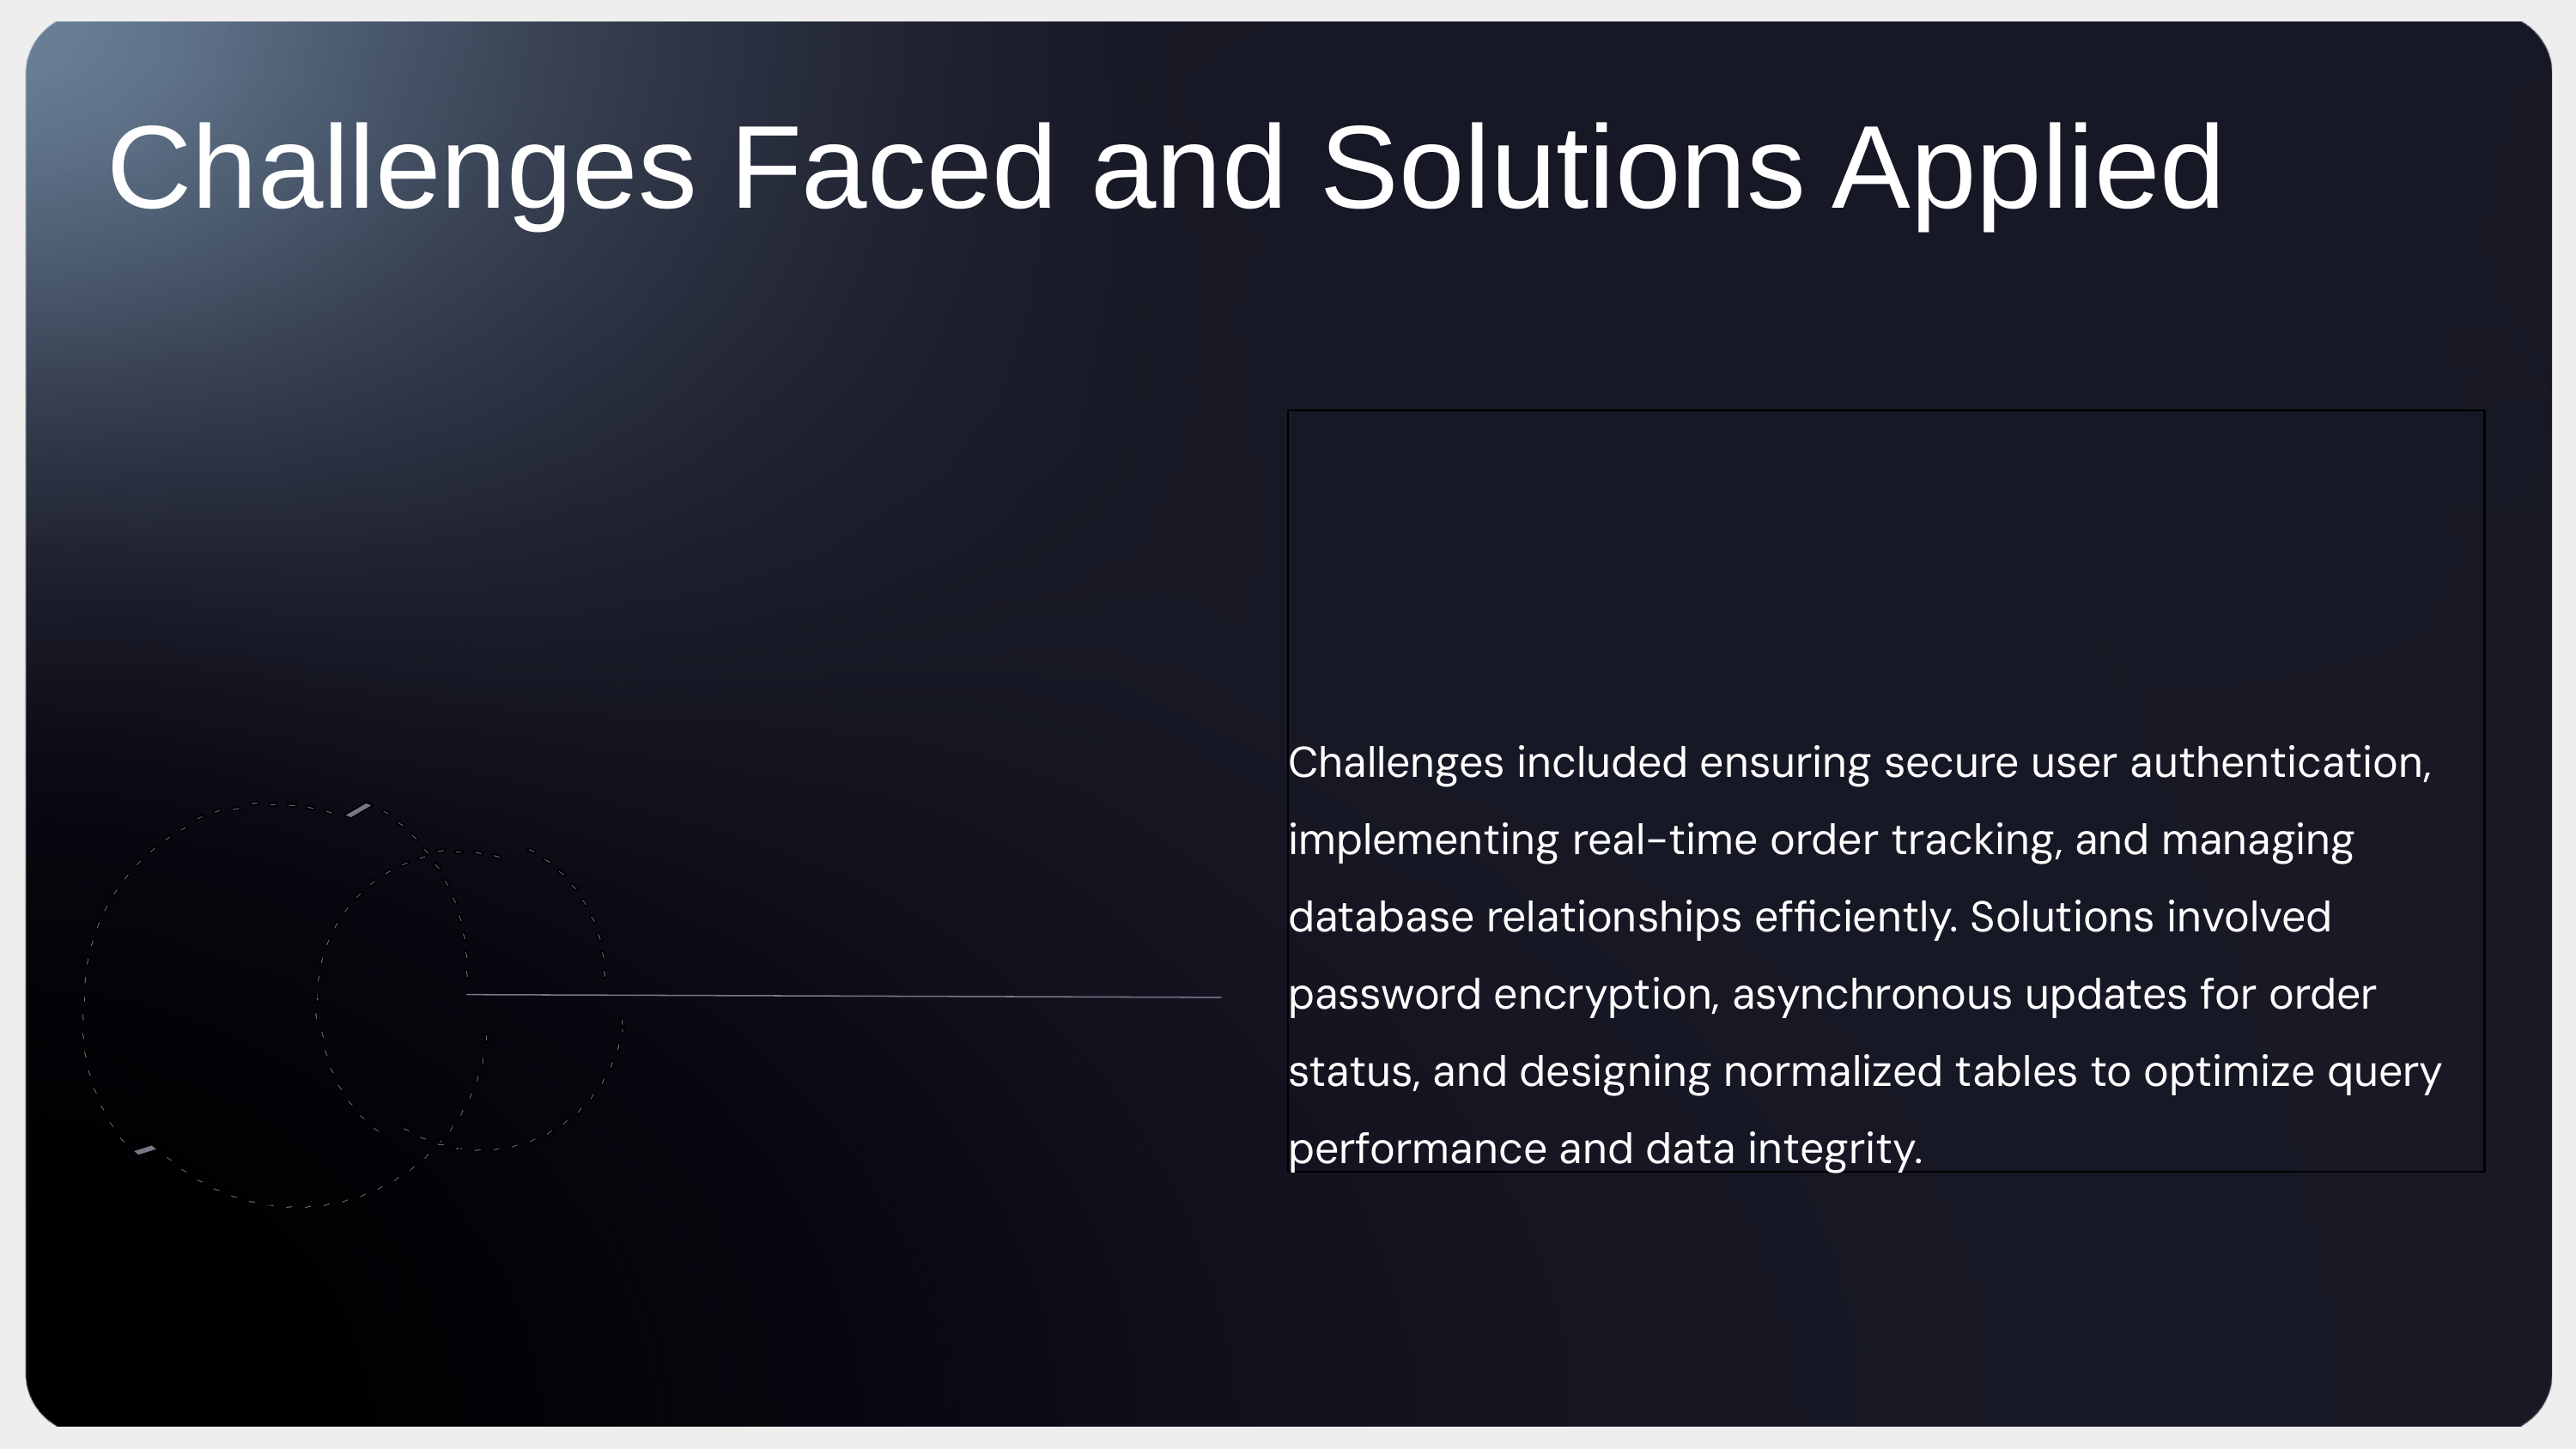

Challenges Faced and Solutions Applied

Challenges included ensuring secure user authentication, implementing real-time order tracking, and managing database relationships efficiently. Solutions involved password encryption, asynchronous updates for order status, and designing normalized tables to optimize query performance and data integrity.